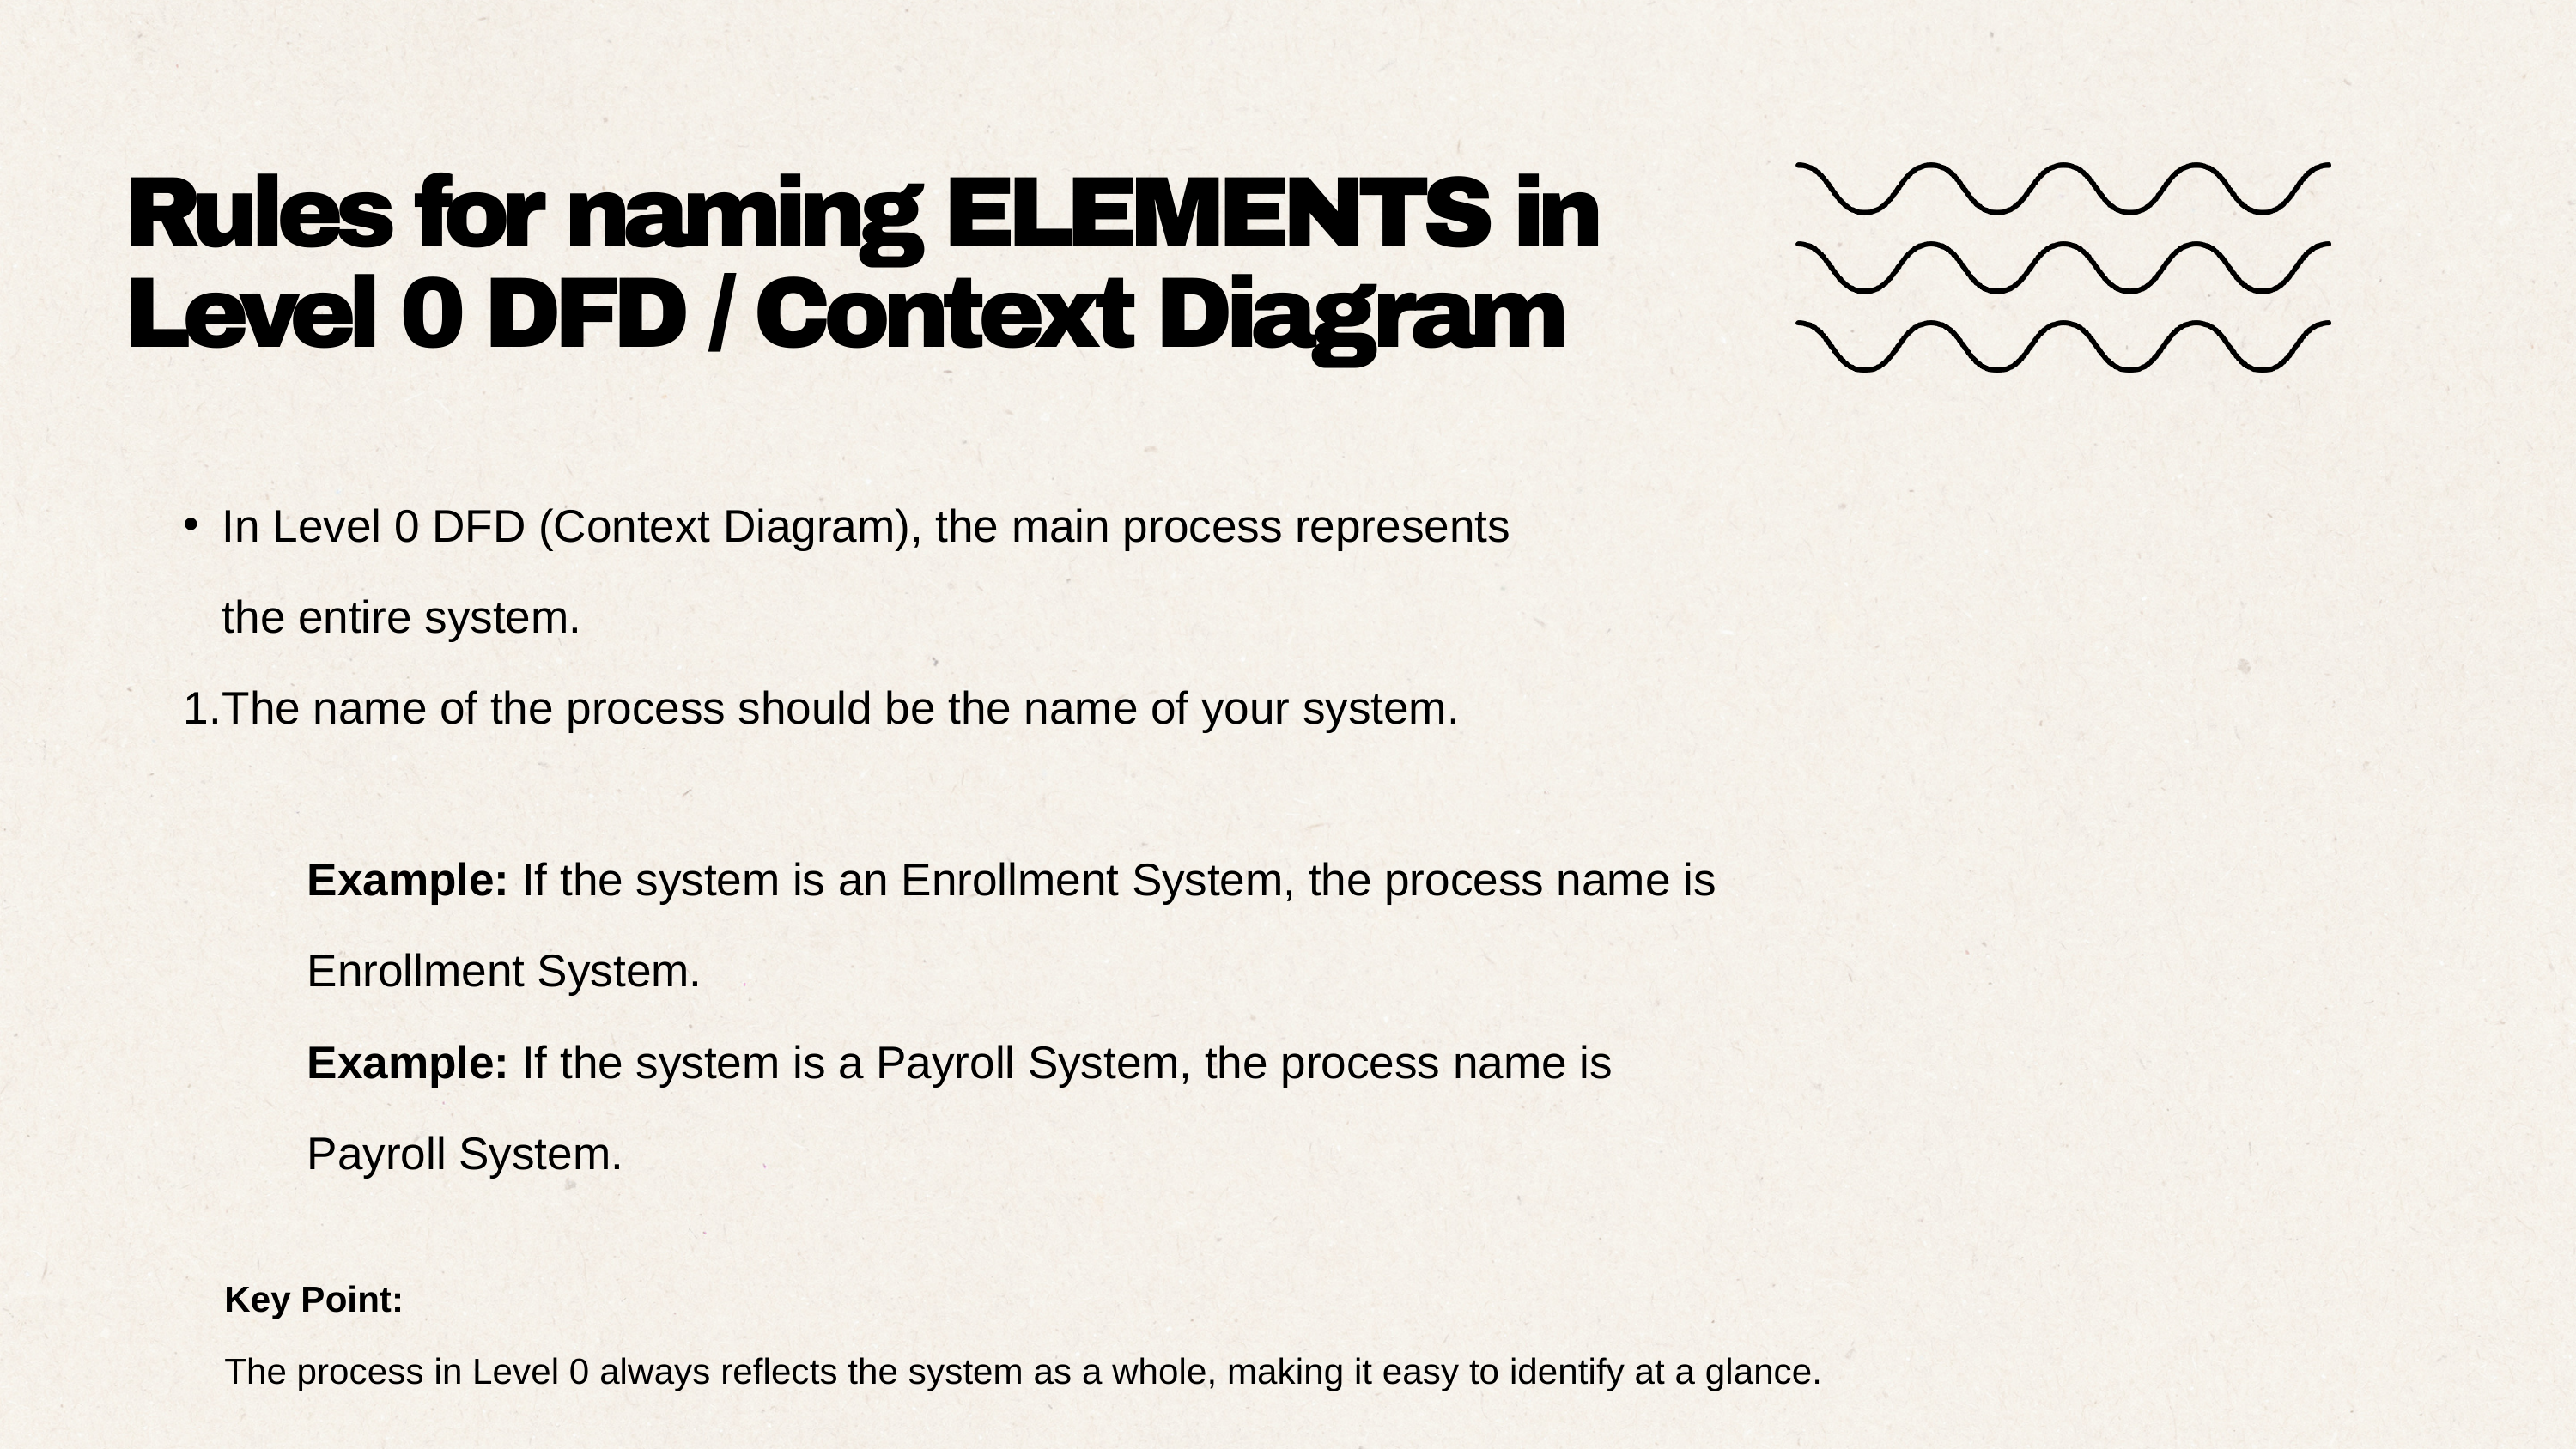

Rules for naming ELEMENTS in Level 0 DFD / Context Diagram
In Level 0 DFD (Context Diagram), the main process represents the entire system.
The name of the process should be the name of your system.
Example: If the system is an Enrollment System, the process name is Enrollment System.
Example: If the system is a Payroll System, the process name is Payroll System.
Key Point:
The process in Level 0 always reflects the system as a whole, making it easy to identify at a glance.